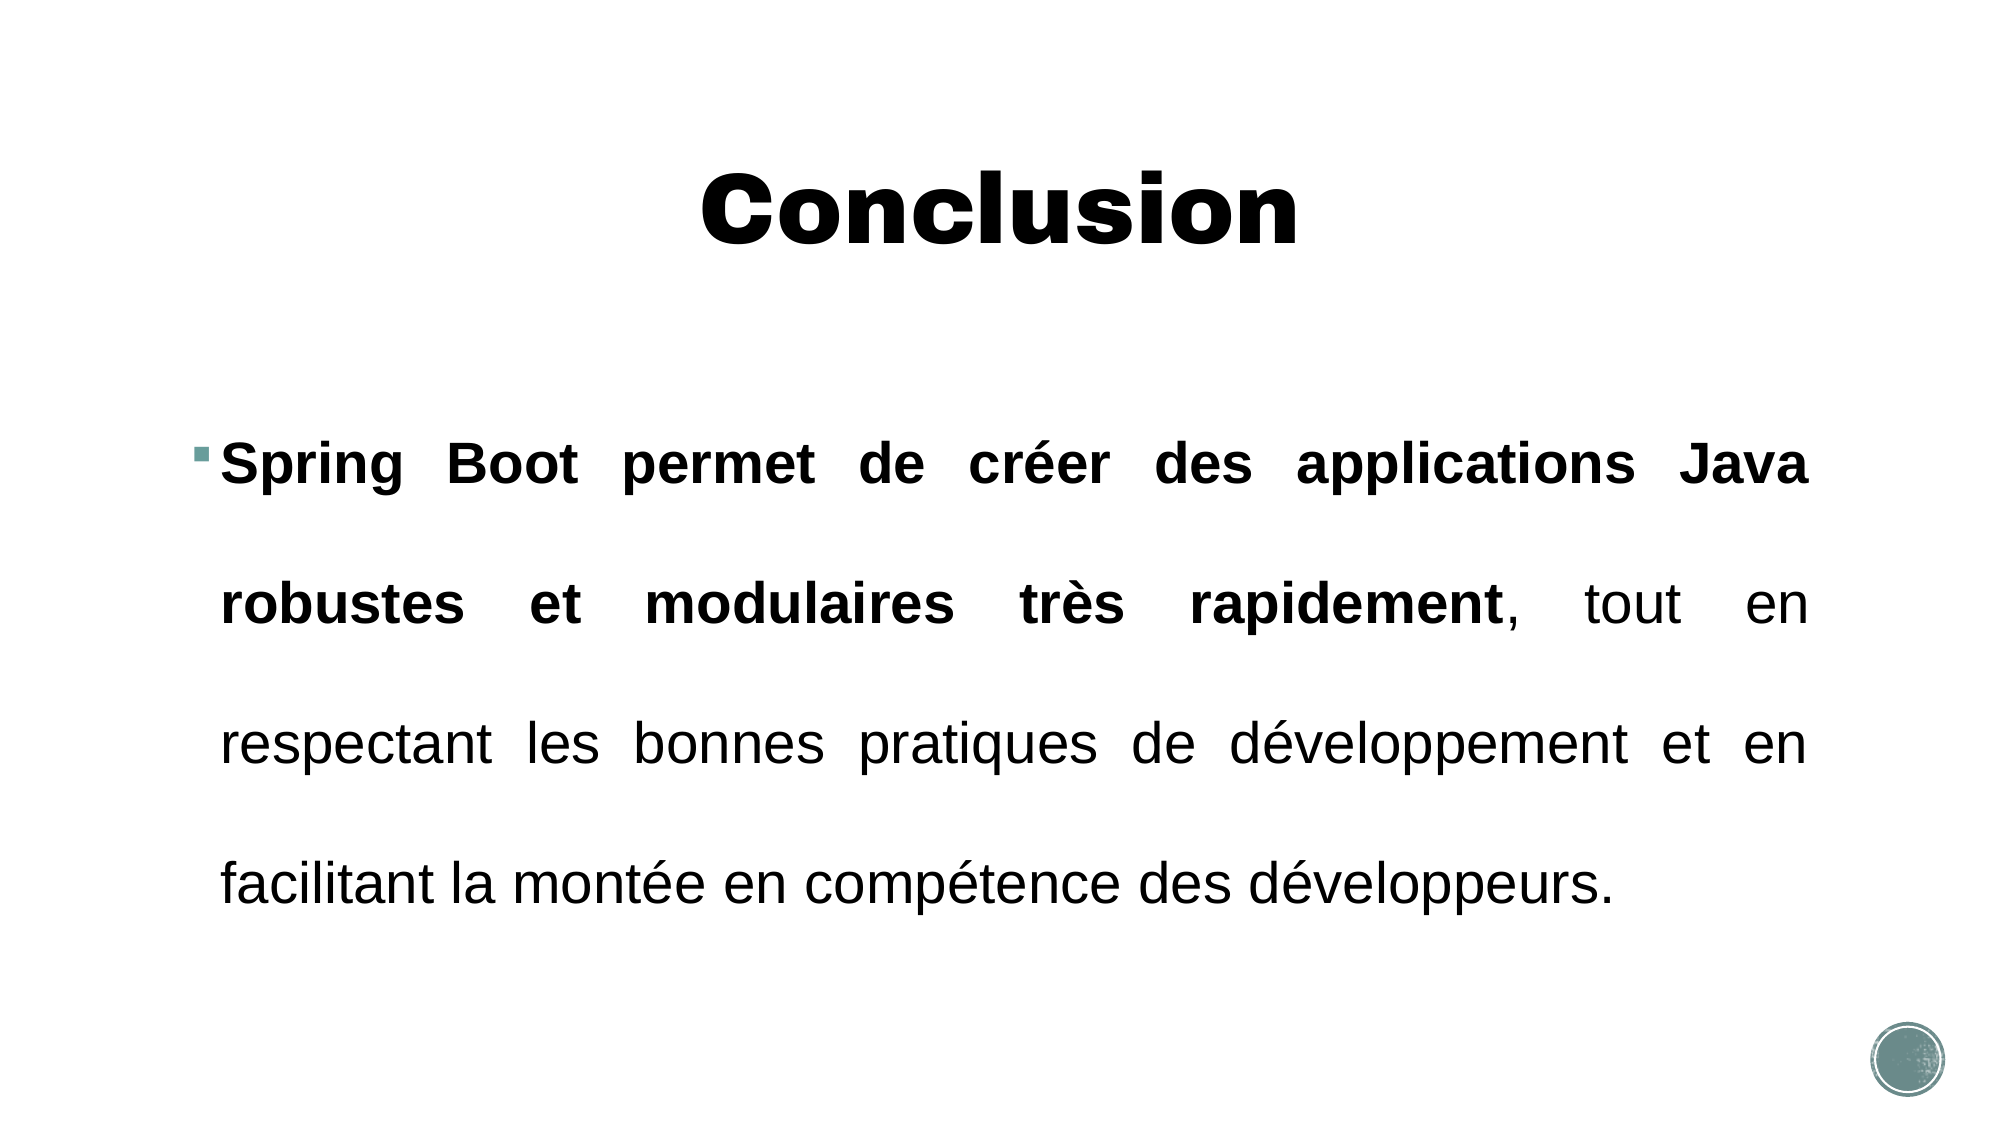

# Conclusion
Spring Boot permet de créer des applications Java robustes et modulaires très rapidement, tout en respectant les bonnes pratiques de développement et en facilitant la montée en compétence des développeurs.